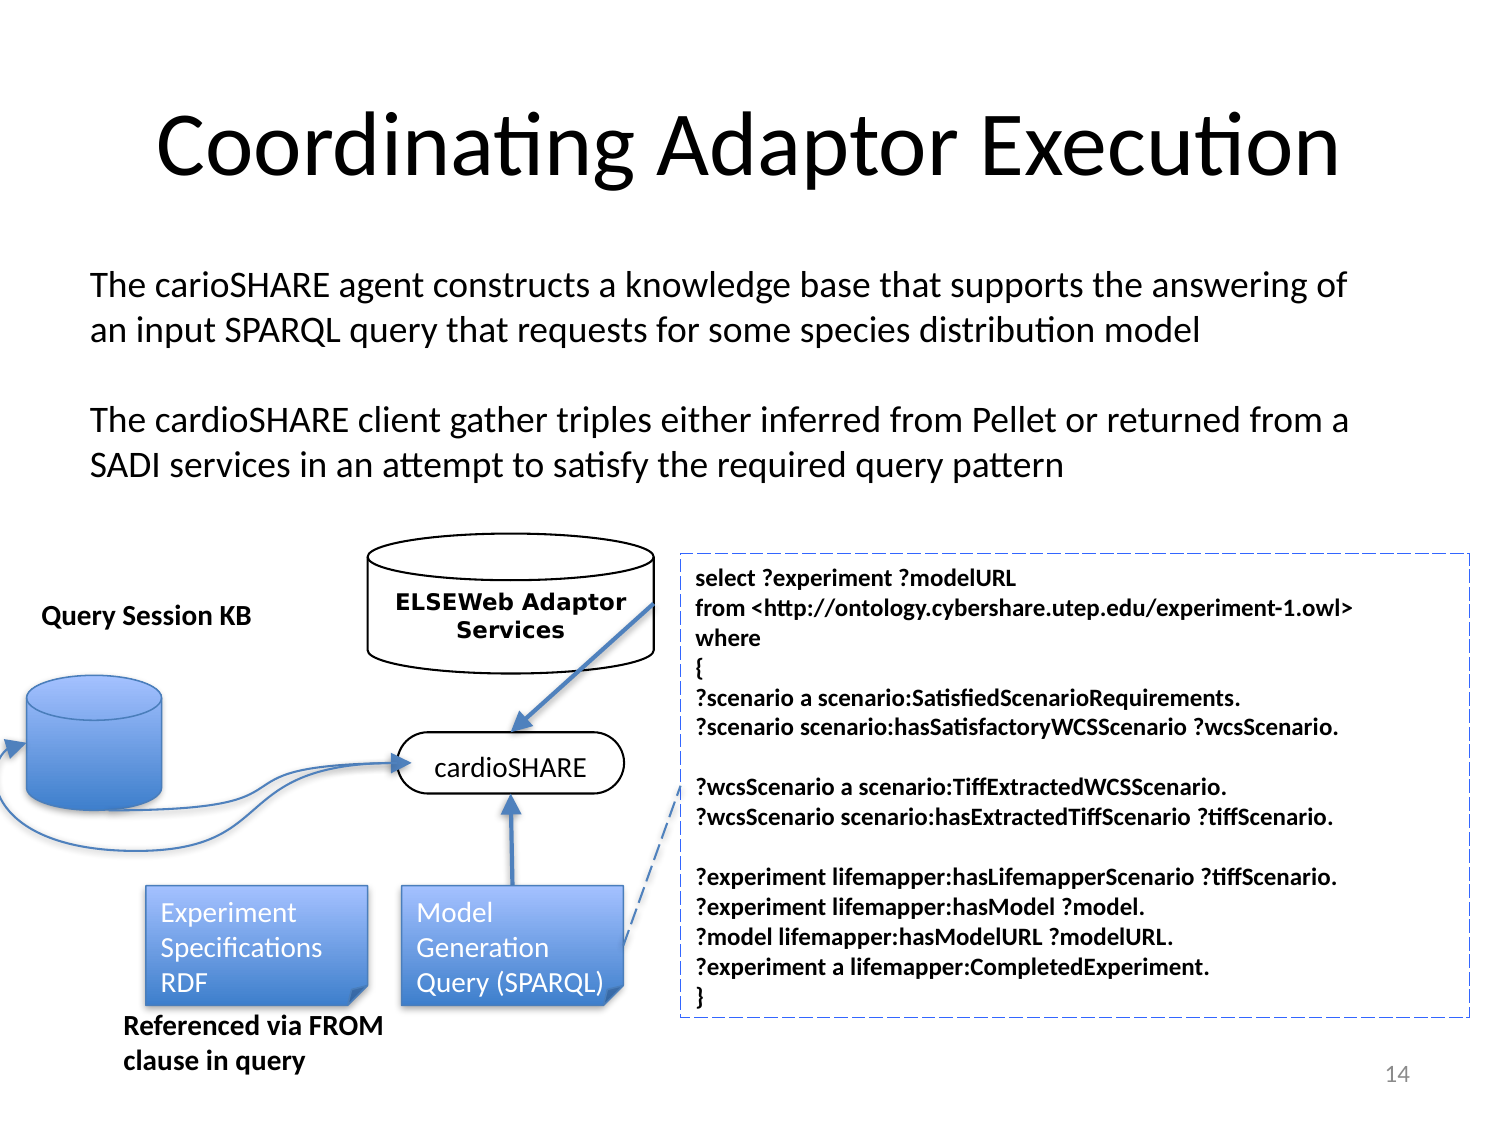

# Coordinating Adaptor Execution
The carioSHARE agent constructs a knowledge base that supports the answering of an input SPARQL query that requests for some species distribution model

The cardioSHARE client gather triples either inferred from Pellet or returned from a SADI services in an attempt to satisfy the required query pattern
ELSEWeb Adaptor Services
select ?experiment ?modelURL
from <http://ontology.cybershare.utep.edu/experiment-1.owl>
where
{
?scenario a scenario:SatisfiedScenarioRequirements.
?scenario scenario:hasSatisfactoryWCSScenario ?wcsScenario.

?wcsScenario a scenario:TiffExtractedWCSScenario.
?wcsScenario scenario:hasExtractedTiffScenario ?tiffScenario.

?experiment lifemapper:hasLifemapperScenario ?tiffScenario.
?experiment lifemapper:hasModel ?model.
?model lifemapper:hasModelURL ?modelURL.
?experiment a lifemapper:CompletedExperiment.
}
Query Session KB

cardioSHARE
Experiment Specifications RDF
Model Generation Query (SPARQL)
Referenced via FROM clause in query
14